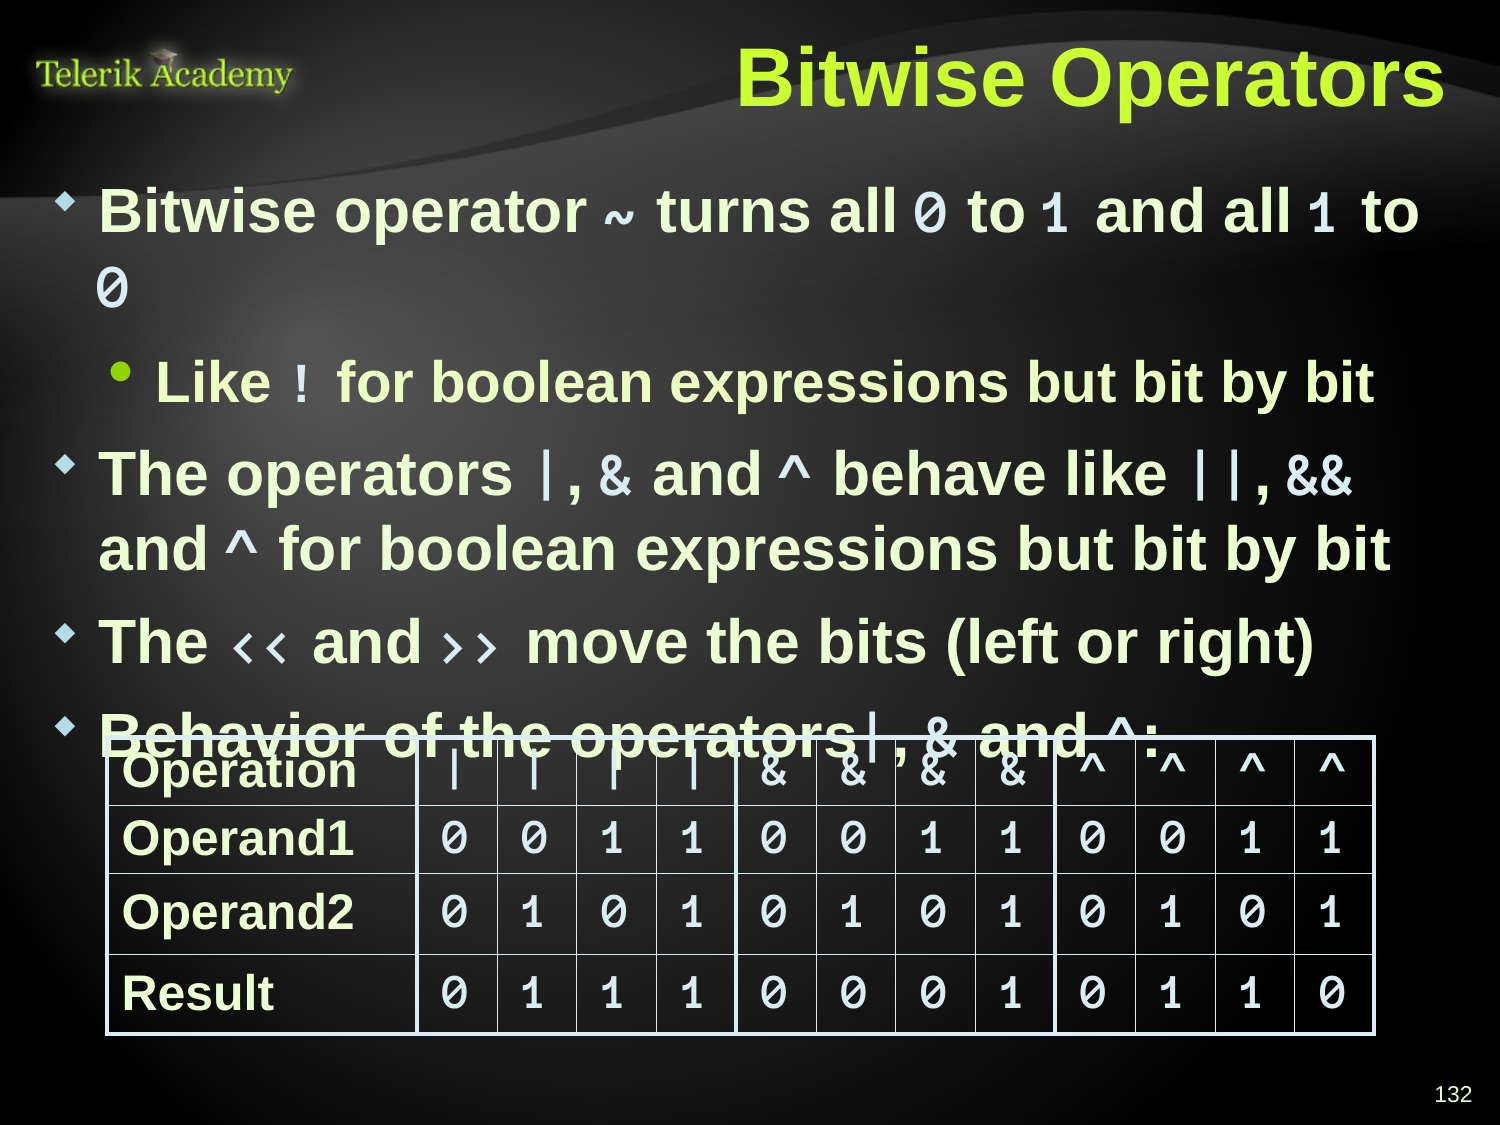

# Bitwise Operators
Bitwise operator ~ turns all 0 to 1 and all 1 to 0
Like ! for boolean expressions but bit by bit
The operators |, & and ^ behave like ||, && and ^ for boolean expressions but bit by bit
The << and >> move the bits (left or right)
Behavior of the operators|, & and ^:
| Operation | | | | | | | | | & | & | & | & | ^ | ^ | ^ | ^ |
| --- | --- | --- | --- | --- | --- | --- | --- | --- | --- | --- | --- | --- |
| Operand1 | 0 | 0 | 1 | 1 | 0 | 0 | 1 | 1 | 0 | 0 | 1 | 1 |
| Operand2 | 0 | 1 | 0 | 1 | 0 | 1 | 0 | 1 | 0 | 1 | 0 | 1 |
| Result | 0 | 1 | 1 | 1 | 0 | 0 | 0 | 1 | 0 | 1 | 1 | 0 |
132